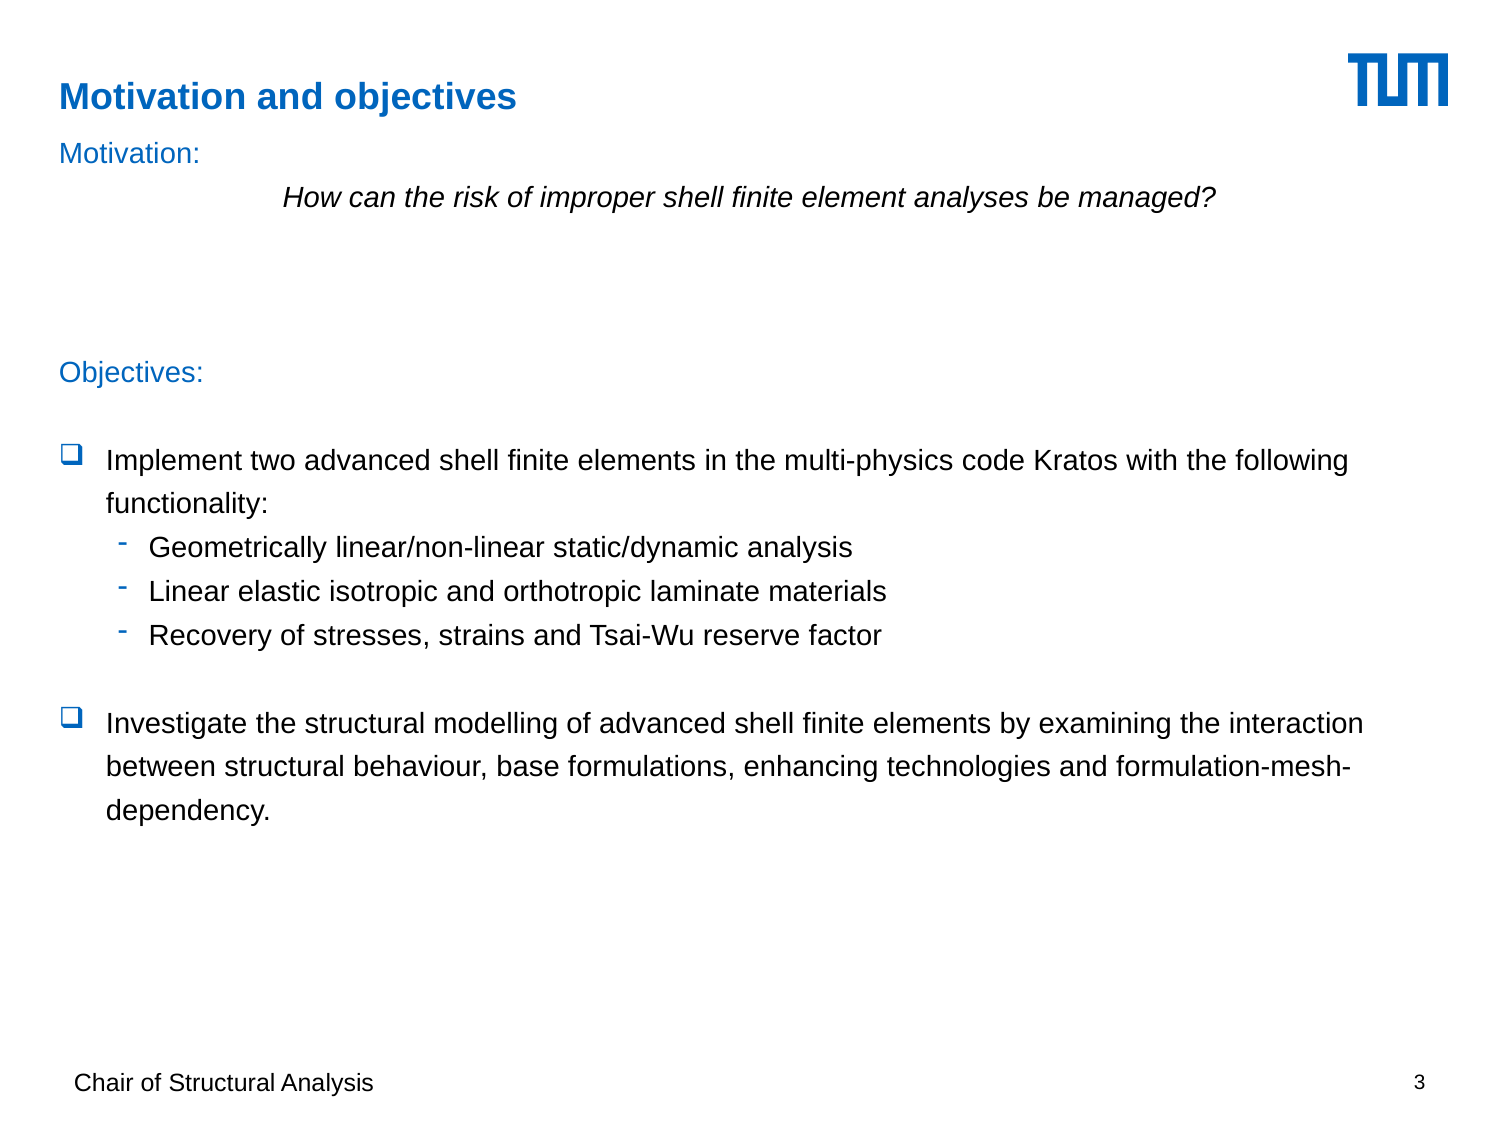

# Motivation and objectives
Motivation:
How can the risk of improper shell finite element analyses be managed?

Objectives:
Implement two advanced shell finite elements in the multi-physics code Kratos with the following functionality:
Geometrically linear/non-linear static/dynamic analysis
Linear elastic isotropic and orthotropic laminate materials
Recovery of stresses, strains and Tsai-Wu reserve factor
Investigate the structural modelling of advanced shell finite elements by examining the interaction between structural behaviour, base formulations, enhancing technologies and formulation-mesh-dependency.

Chair of Structural Analysis
3